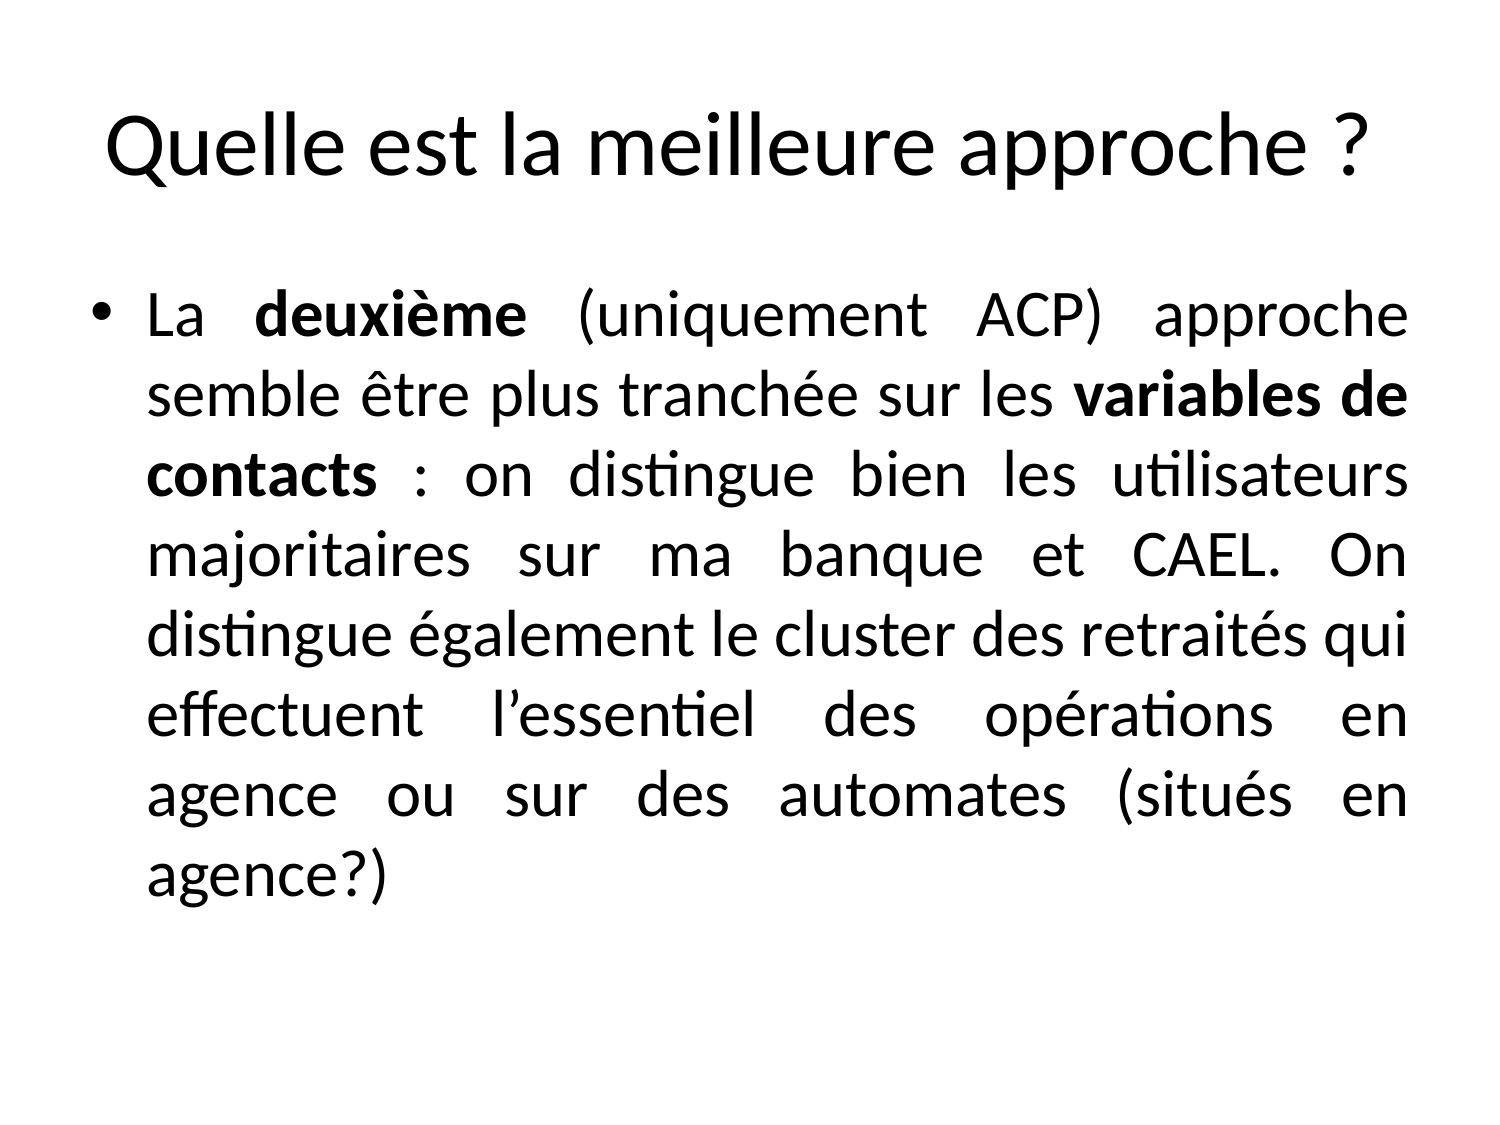

# Quelle est la meilleure approche ?
La deuxième (uniquement ACP) approche semble être plus tranchée sur les variables de contacts : on distingue bien les utilisateurs majoritaires sur ma banque et CAEL. On distingue également le cluster des retraités qui effectuent l’essentiel des opérations en agence ou sur des automates (situés en agence?)